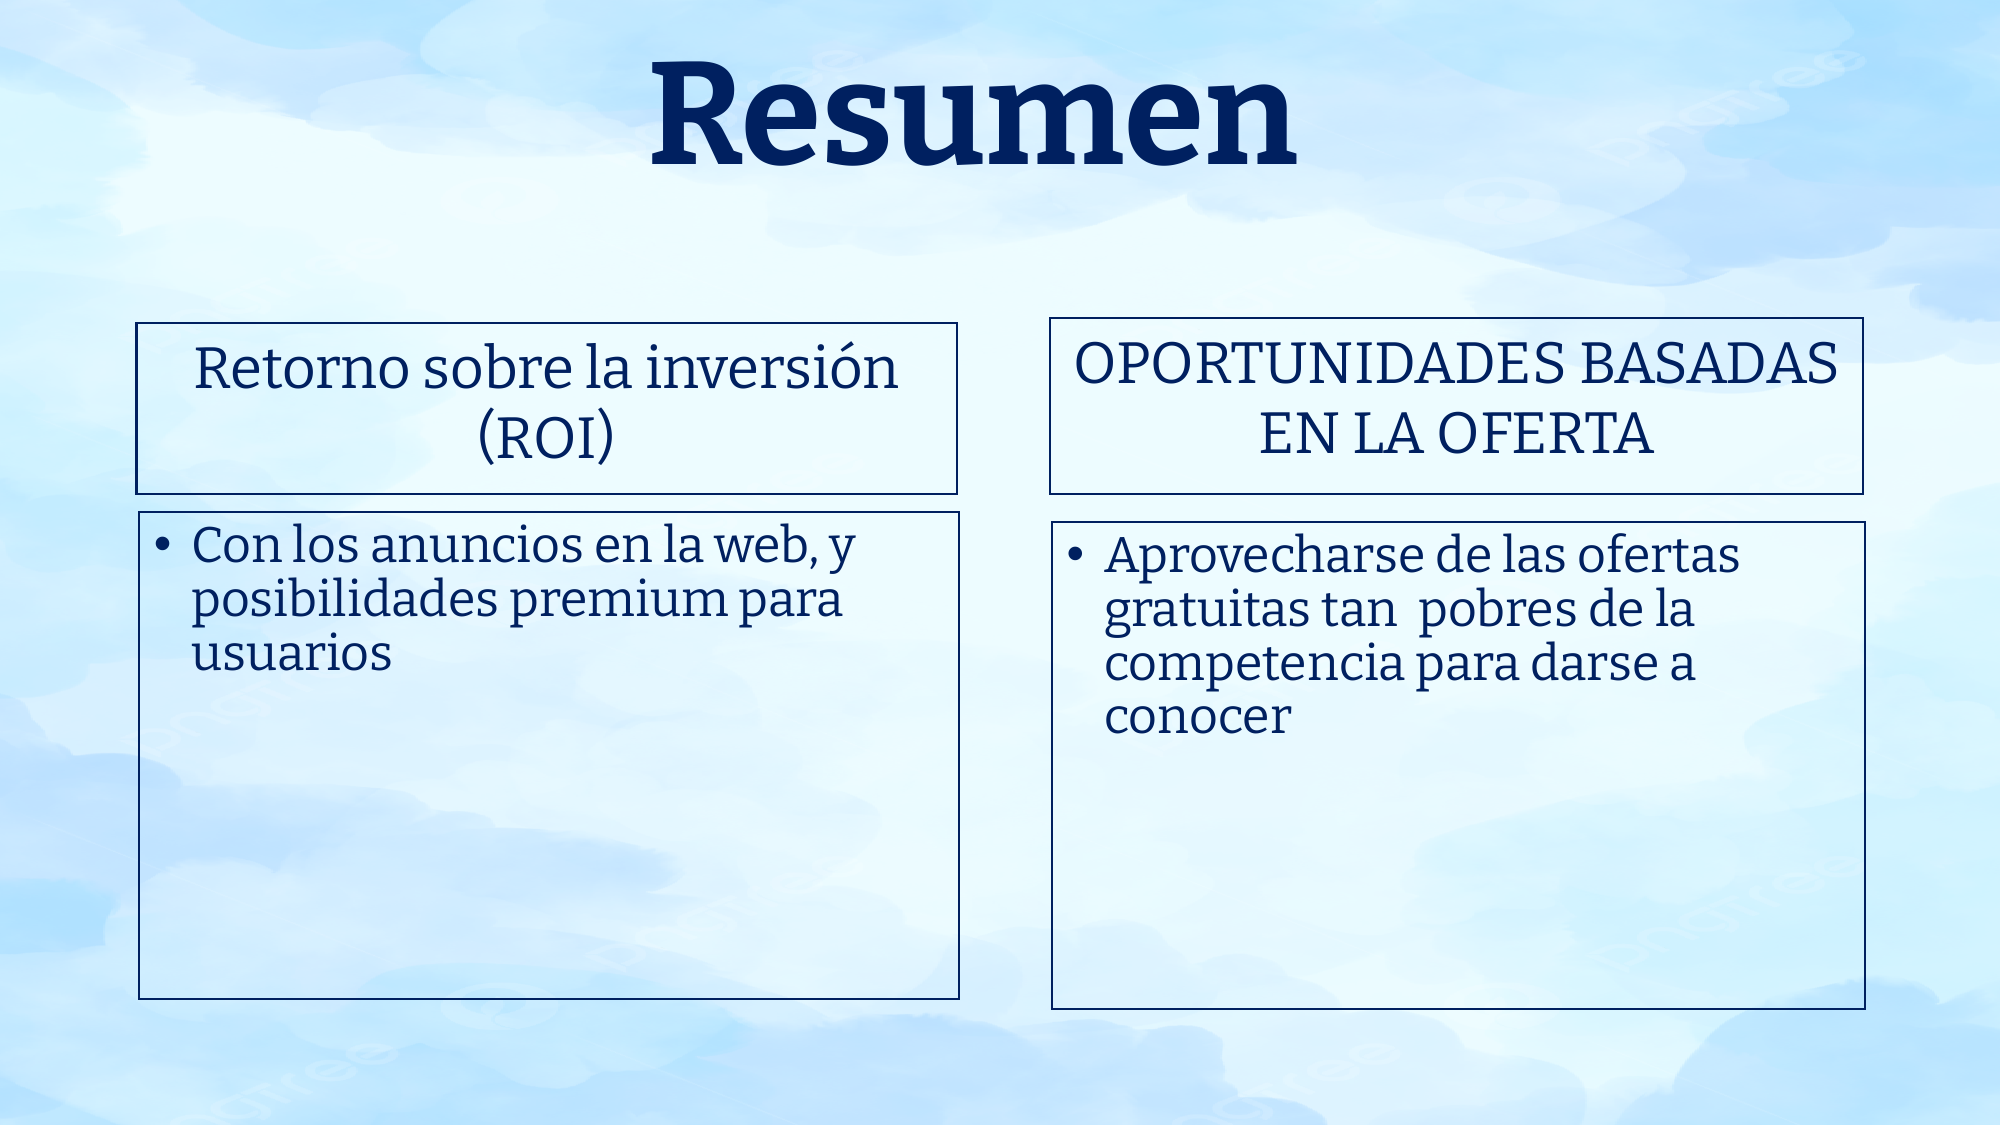

# Resumen
OPORTUNIDADES BASADAS EN LA OFERTA
Retorno sobre la inversión (ROI)
Con los anuncios en la web, y posibilidades premium para usuarios
Aprovecharse de las ofertas gratuitas tan  pobres de la competencia para darse a conocer